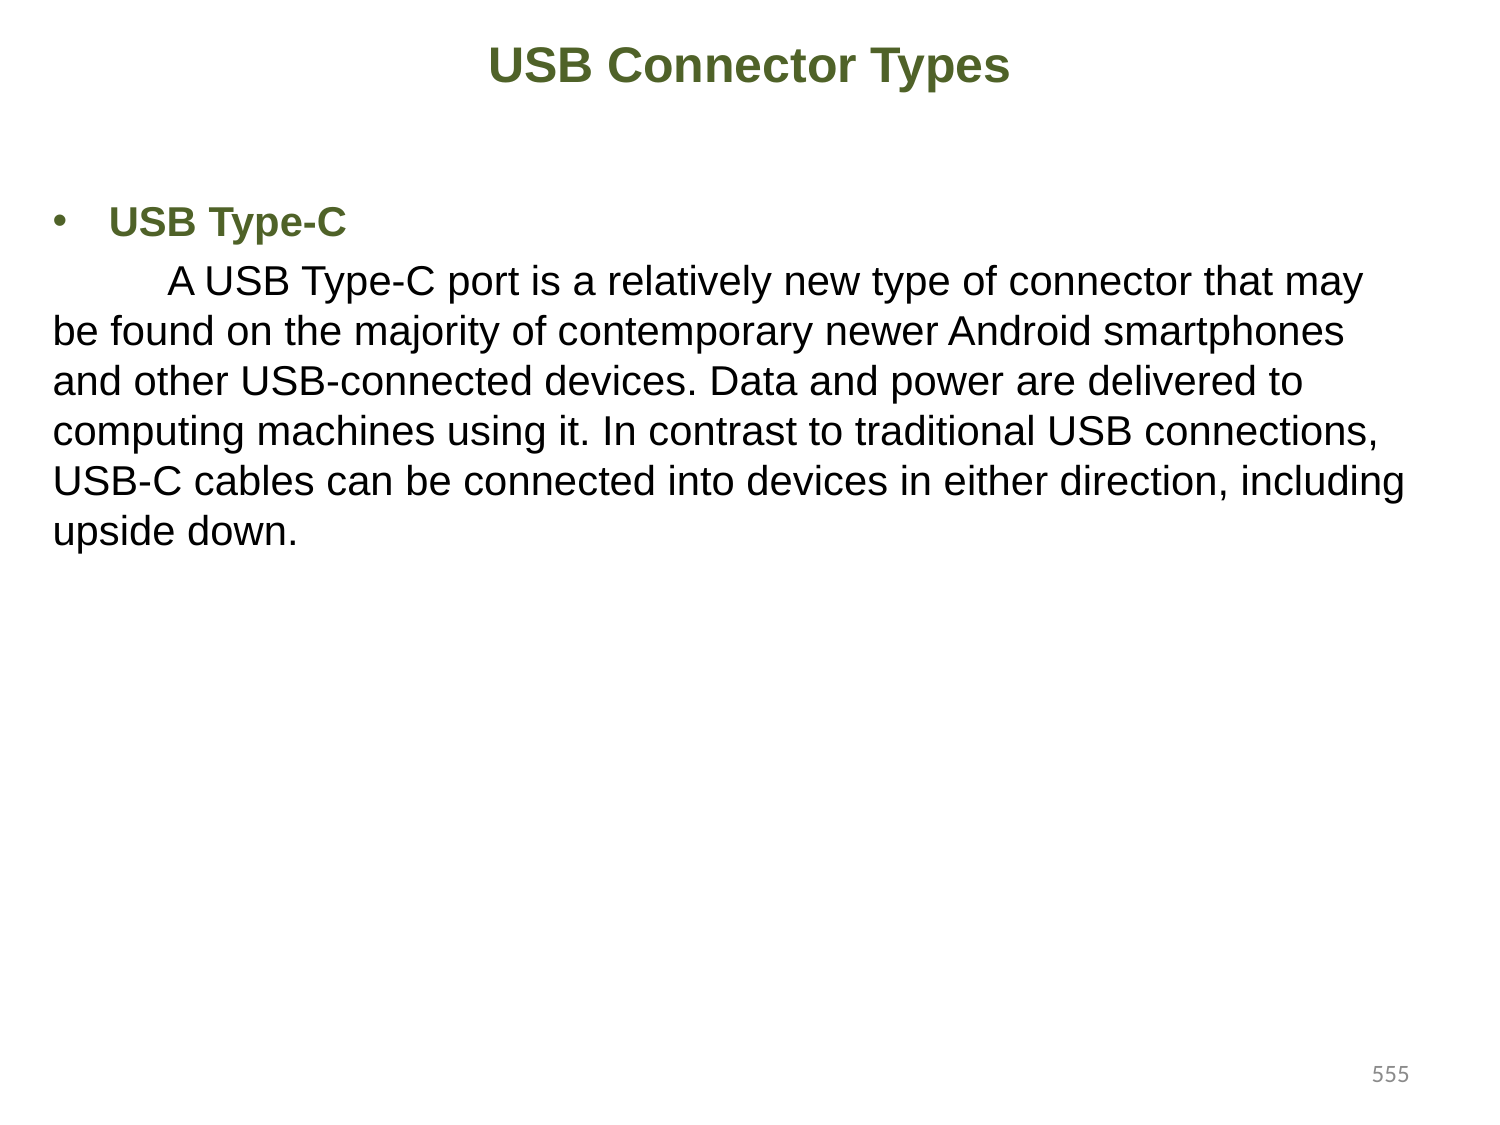

# USB Connector Types
USB Type-C
          A USB Type-C port is a relatively new type of connector that may be found on the majority of contemporary newer Android smartphones and other USB-connected devices. Data and power are delivered to computing machines using it. In contrast to traditional USB connections, USB-C cables can be connected into devices in either direction, including upside down.

555